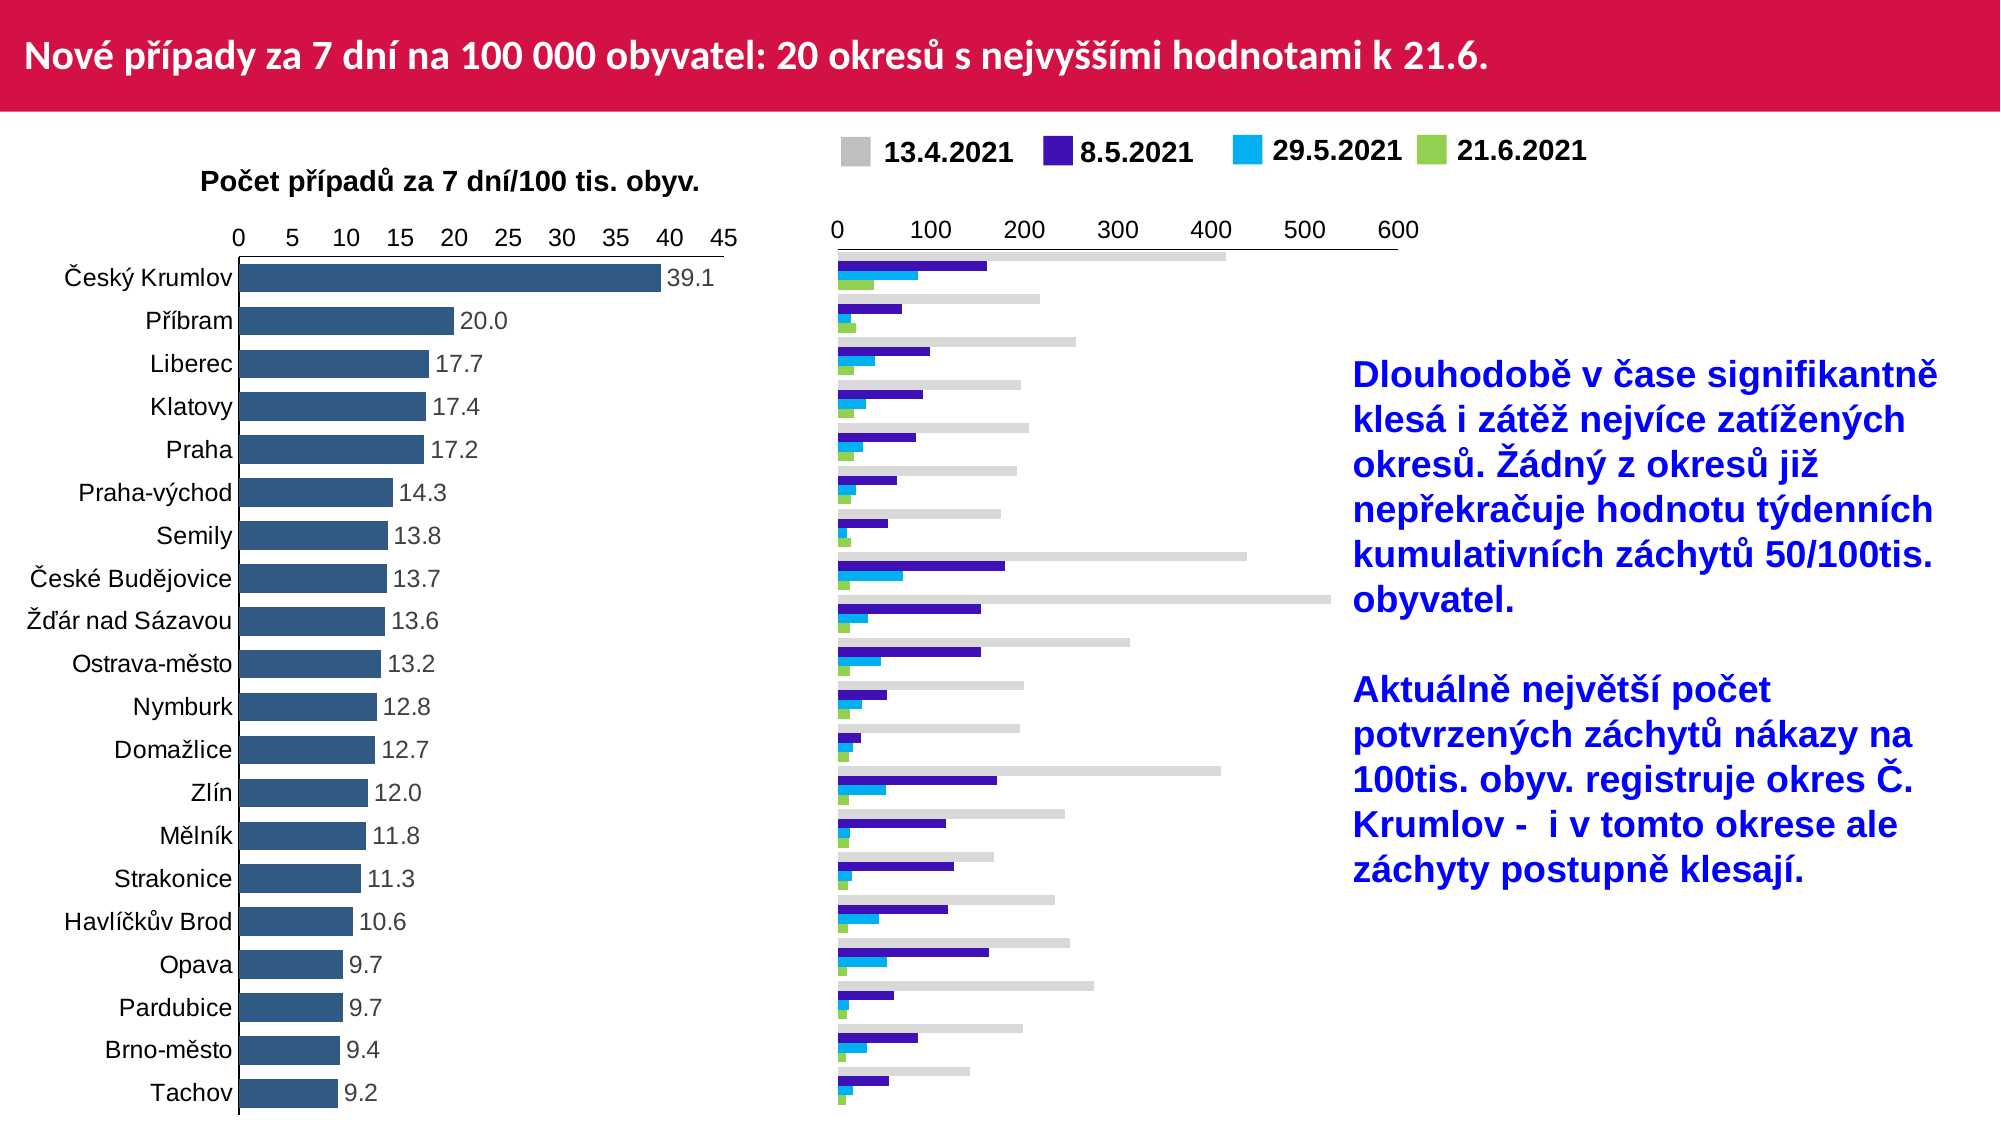

# Nové případy za 7 dní na 100 000 obyvatel: 20 okresů s nejvyššími hodnotami k 21.6.
29.5.2021
21.6.2021
8.5.2021
13.4.2021

Počet případů za 7 dní/100 tis. obyv.

### Chart

| Category | 13.04.2021 | 08.05.2021 | 29.05.2021 | 21.06.2021 |
|---|---|---|---|---|
| Český Krumlov | 415.851272015655 | 159.817351598173 | 86.431833007175 | 39.138943248532 |
| Příbram | 216.946093234753 | 68.554965462181 | 14.752334339963 | 19.959040577597 |
| Liberec | 254.751659875188 | 98.595161428205 | 39.893995953608 | 17.667341065169 |
| Klatovy | 195.935213847634 | 91.591017124042 | 30.143879053482 | 17.390699453932 |
| Praha | 204.181909153281 | 84.339262548274 | 26.964595486126 | 17.227380449469 |
| Praha-východ | 192.125500823016 | 62.983290903413 | 19.583040028792 | 14.290326507497 |
| Semily | 175.220750551876 | 53.807947019867 | 9.657836644591 | 13.796909492273 |
| České Budějovice | 437.940610980559 | 179.550564083783 | 69.683929970193 | 13.733329264198 |
| Žďár nad Sázavou | 527.382335235414 | 153.466563790369 | 32.219499580298 | 13.566105086441 |
| Ostrava-město | 312.616206881338 | 153.471867692753 | 46.640321187941 | 13.235766823605 |
| Nymburk | 199.923182225548 | 53.18153615852 | 25.605924817065 | 12.802962408532 |
| Domažlice | 195.411449663458 | 25.331113845263 | 16.284287471954 | 12.665556922631 |
| Zlín | 410.393863386296 | 170.519432436237 | 52.146615423925 | 11.993721547502 |
| Mělník | 243.66516042805 | 116.377390055188 | 12.728777037286 | 11.81957867748 |
| Strakonice | 167.299948959337 | 124.766063630692 | 15.595757953836 | 11.342369420972 |
| Havlíčkův Brod | 232.528643301061 | 118.378218407812 | 44.391831902929 | 10.569483786411 |
| Opava | 248.610455292785 | 161.568350808126 | 52.907945863224 | 9.671344942739 |
| Pardubice | 274.786103998592 | 60.180427735228 | 11.922537570186 | 9.651578033008 |
| Brno-město | 197.957662687464 | 85.511434212418 | 31.641845687164 | 9.414102849073 |
| Tachov | 141.572744488775 | 55.158212138483 | 16.547463641545 | 9.193035356413 |

### Chart

| Category | 5.6. |
|---|---|
| Český Krumlov | 39.138943248532 |
| Příbram | 19.959040577597 |
| Liberec | 17.667341065169 |
| Klatovy | 17.390699453932 |
| Praha | 17.227380449469 |
| Praha-východ | 14.290326507497 |
| Semily | 13.796909492273 |
| České Budějovice | 13.733329264198 |
| Žďár nad Sázavou | 13.566105086441 |
| Ostrava-město | 13.235766823605 |
| Nymburk | 12.802962408532 |
| Domažlice | 12.665556922631 |
| Zlín | 11.993721547502 |
| Mělník | 11.81957867748 |
| Strakonice | 11.342369420972 |
| Havlíčkův Brod | 10.569483786411 |
| Opava | 9.671344942739 |
| Pardubice | 9.651578033008 |
| Brno-město | 9.414102849073 |
| Tachov | 9.193035356413 |
Dlouhodobě v čase signifikantně klesá i zátěž nejvíce zatížených okresů. Žádný z okresů již nepřekračuje hodnotu týdenních kumulativních záchytů 50/100tis. obyvatel.

Aktuálně největší počet potvrzených záchytů nákazy na 100tis. obyv. registruje okres Č. Krumlov -  i v tomto okrese ale záchyty postupně klesají.